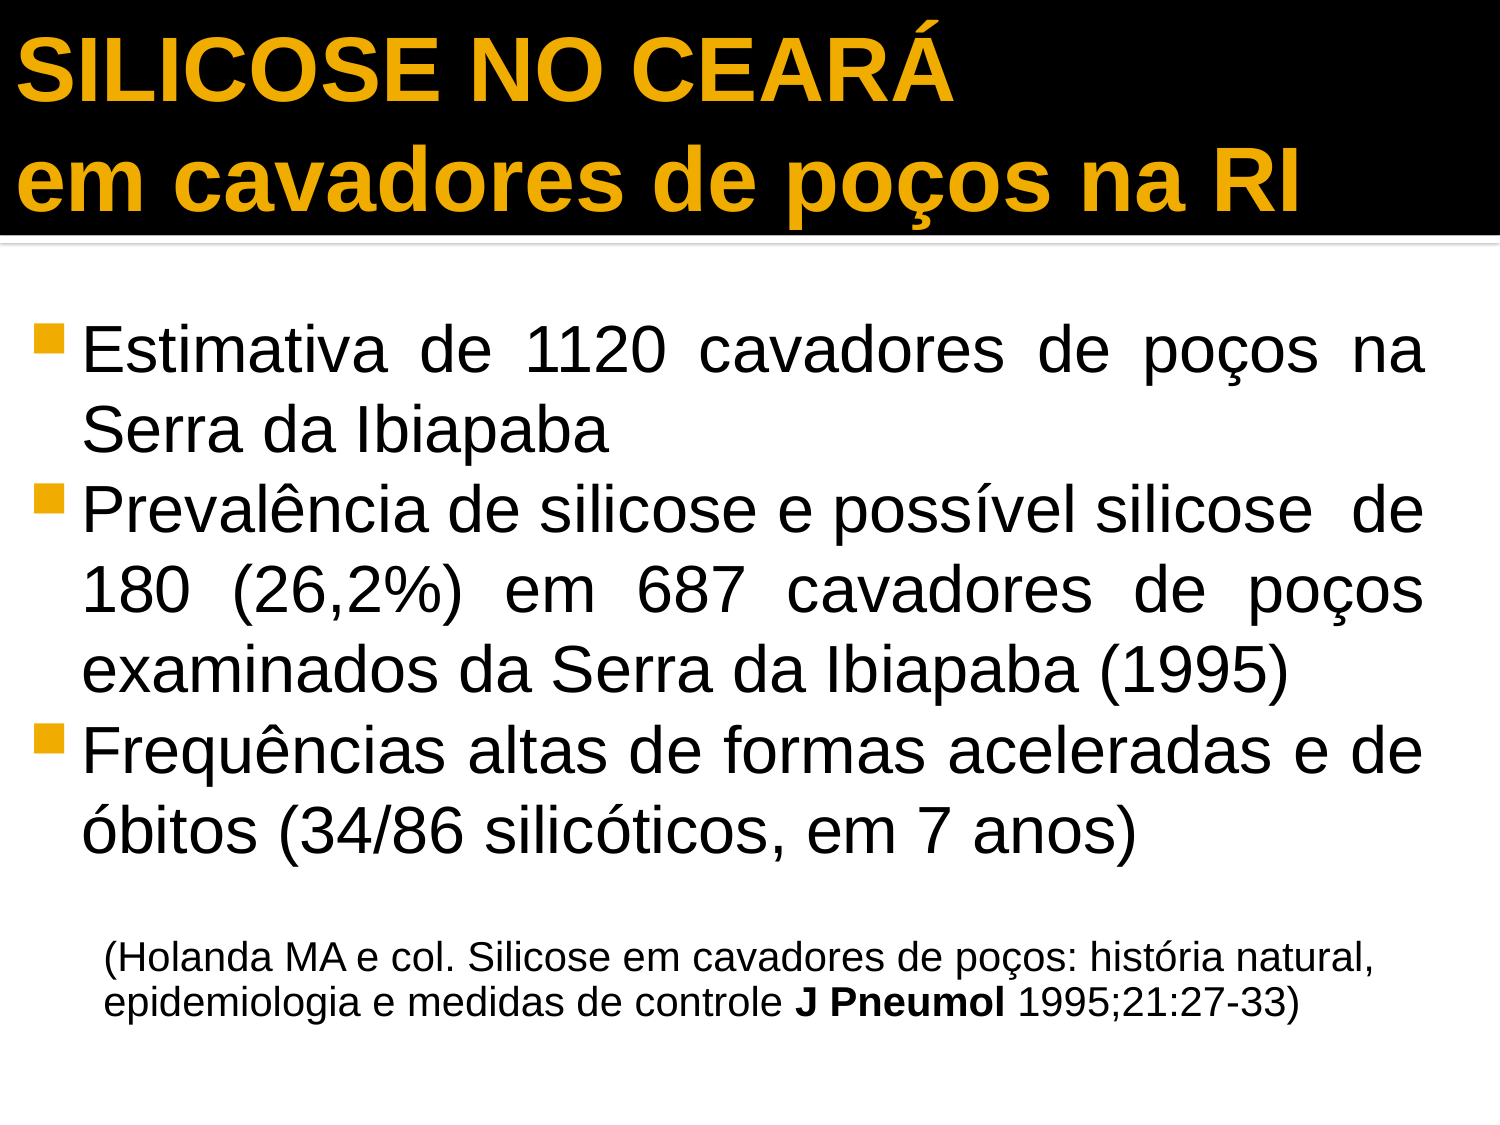

# SILICOSE NO CEARÁ em cavadores de poços na RI
Estimativa de 1120 cavadores de poços na Serra da Ibiapaba
Prevalência de silicose e possível silicose  de 180 (26,2%) em 687 cavadores de poços examinados da Serra da Ibiapaba (1995)
Frequências altas de formas aceleradas e de óbitos (34/86 silicóticos, em 7 anos)
(Holanda MA e col. Silicose em cavadores de poços: história natural, epidemiologia e medidas de controle J Pneumol 1995;21:27-33)